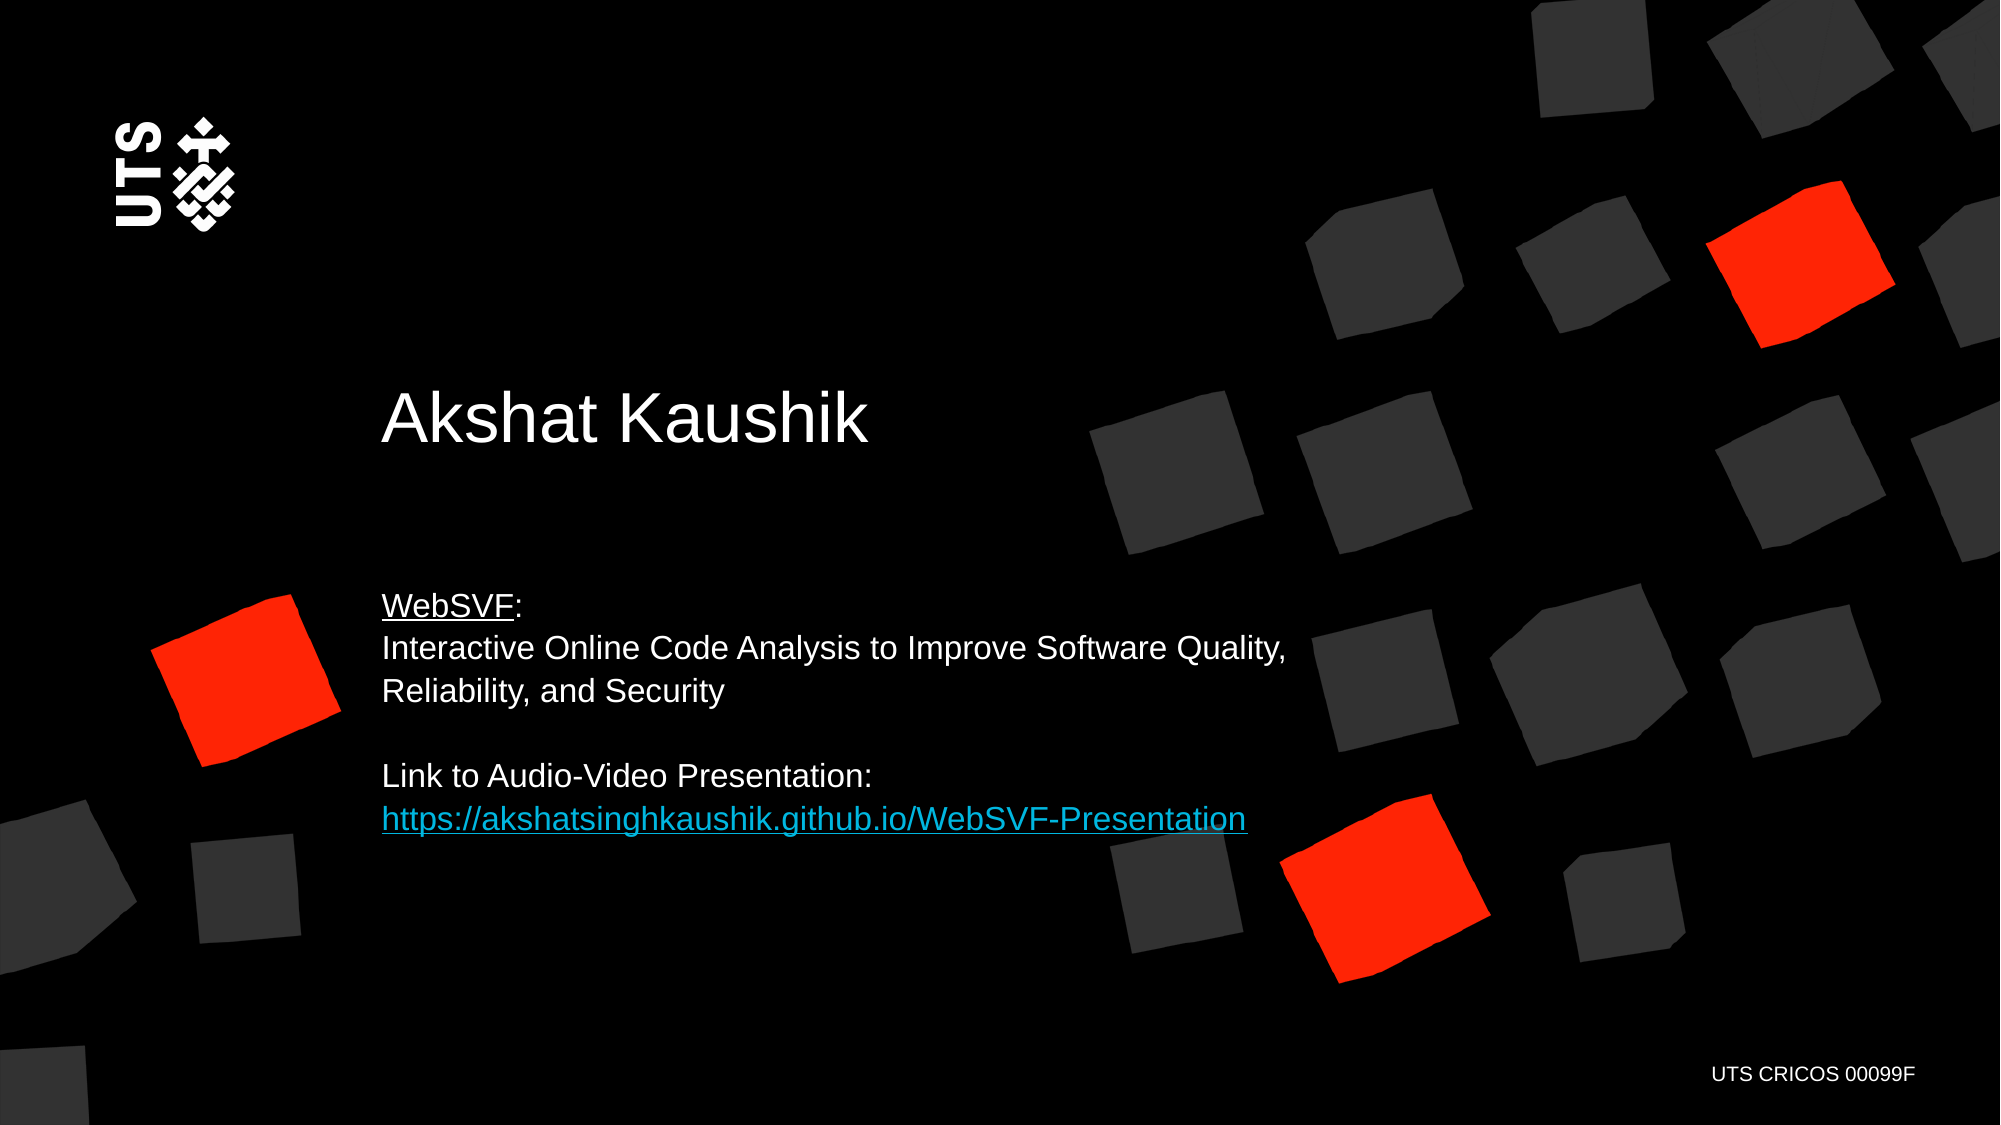

# Akshat Kaushik
WebSVF:
Interactive Online Code Analysis to Improve Software Quality, Reliability, and Security

Link to Audio-Video Presentation: https://akshatsinghkaushik.github.io/WebSVF-Presentation